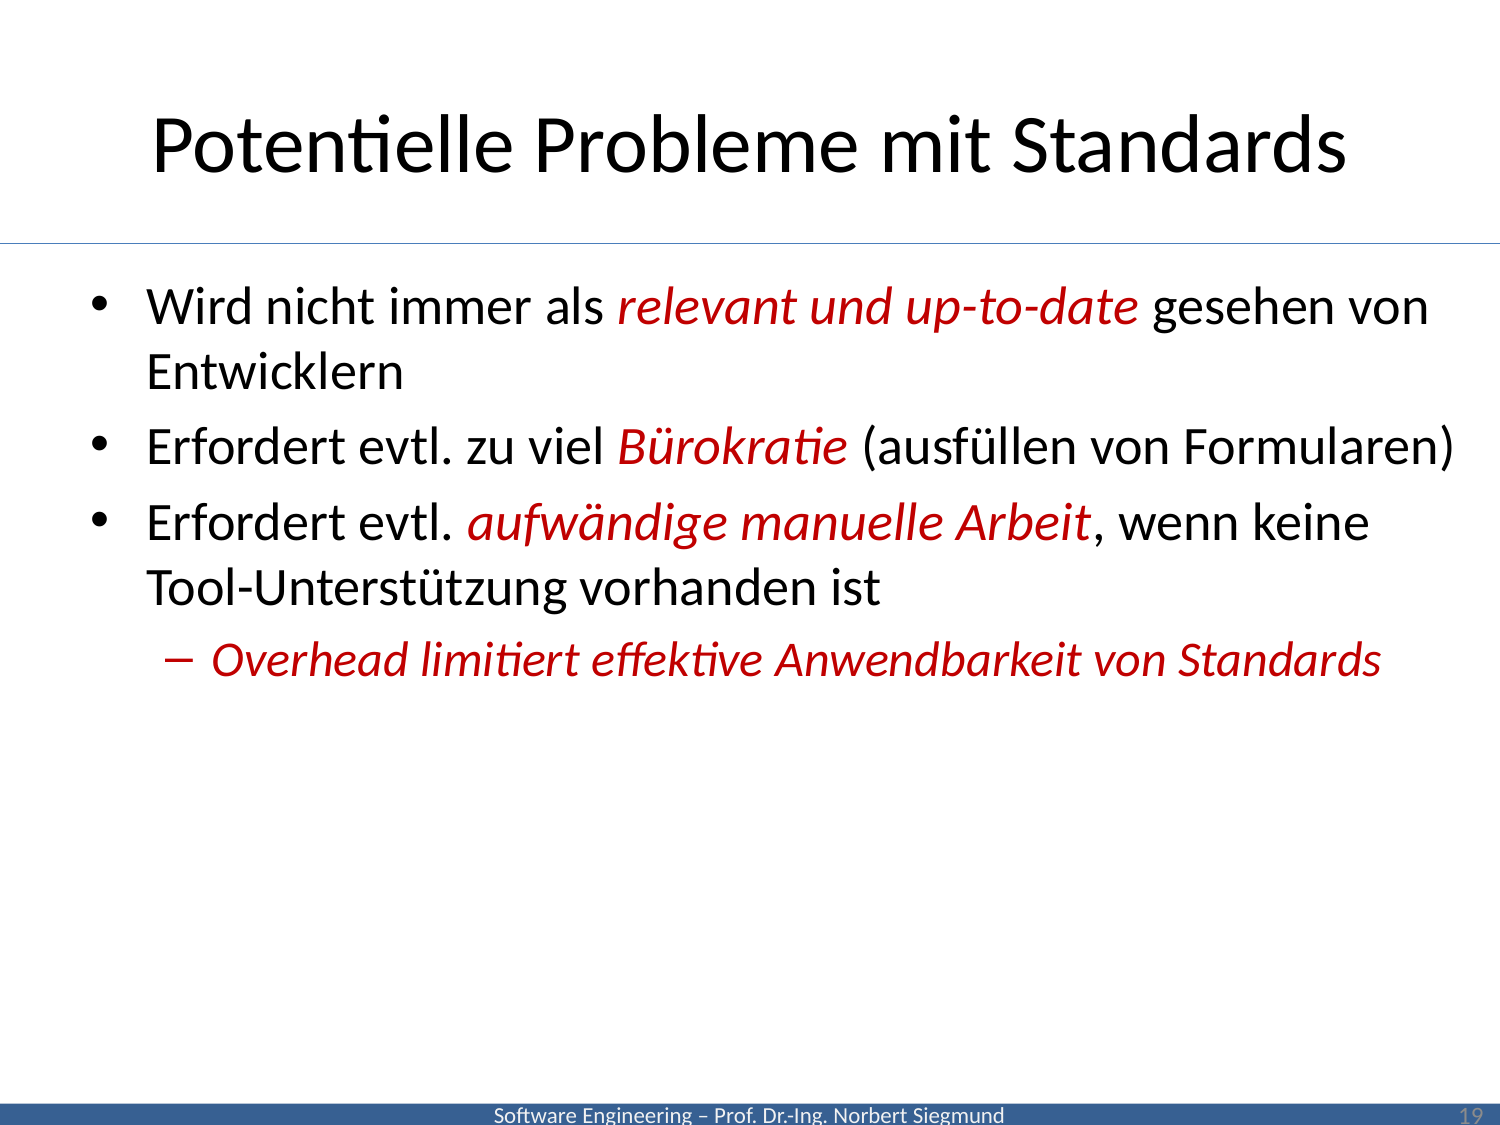

# Potentielle Probleme mit Standards
Wird nicht immer als relevant und up-to-date gesehen von Entwicklern
Erfordert evtl. zu viel Bürokratie (ausfüllen von Formularen)
Erfordert evtl. aufwändige manuelle Arbeit, wenn keine Tool-Unterstützung vorhanden ist
Overhead limitiert effektive Anwendbarkeit von Standards
19